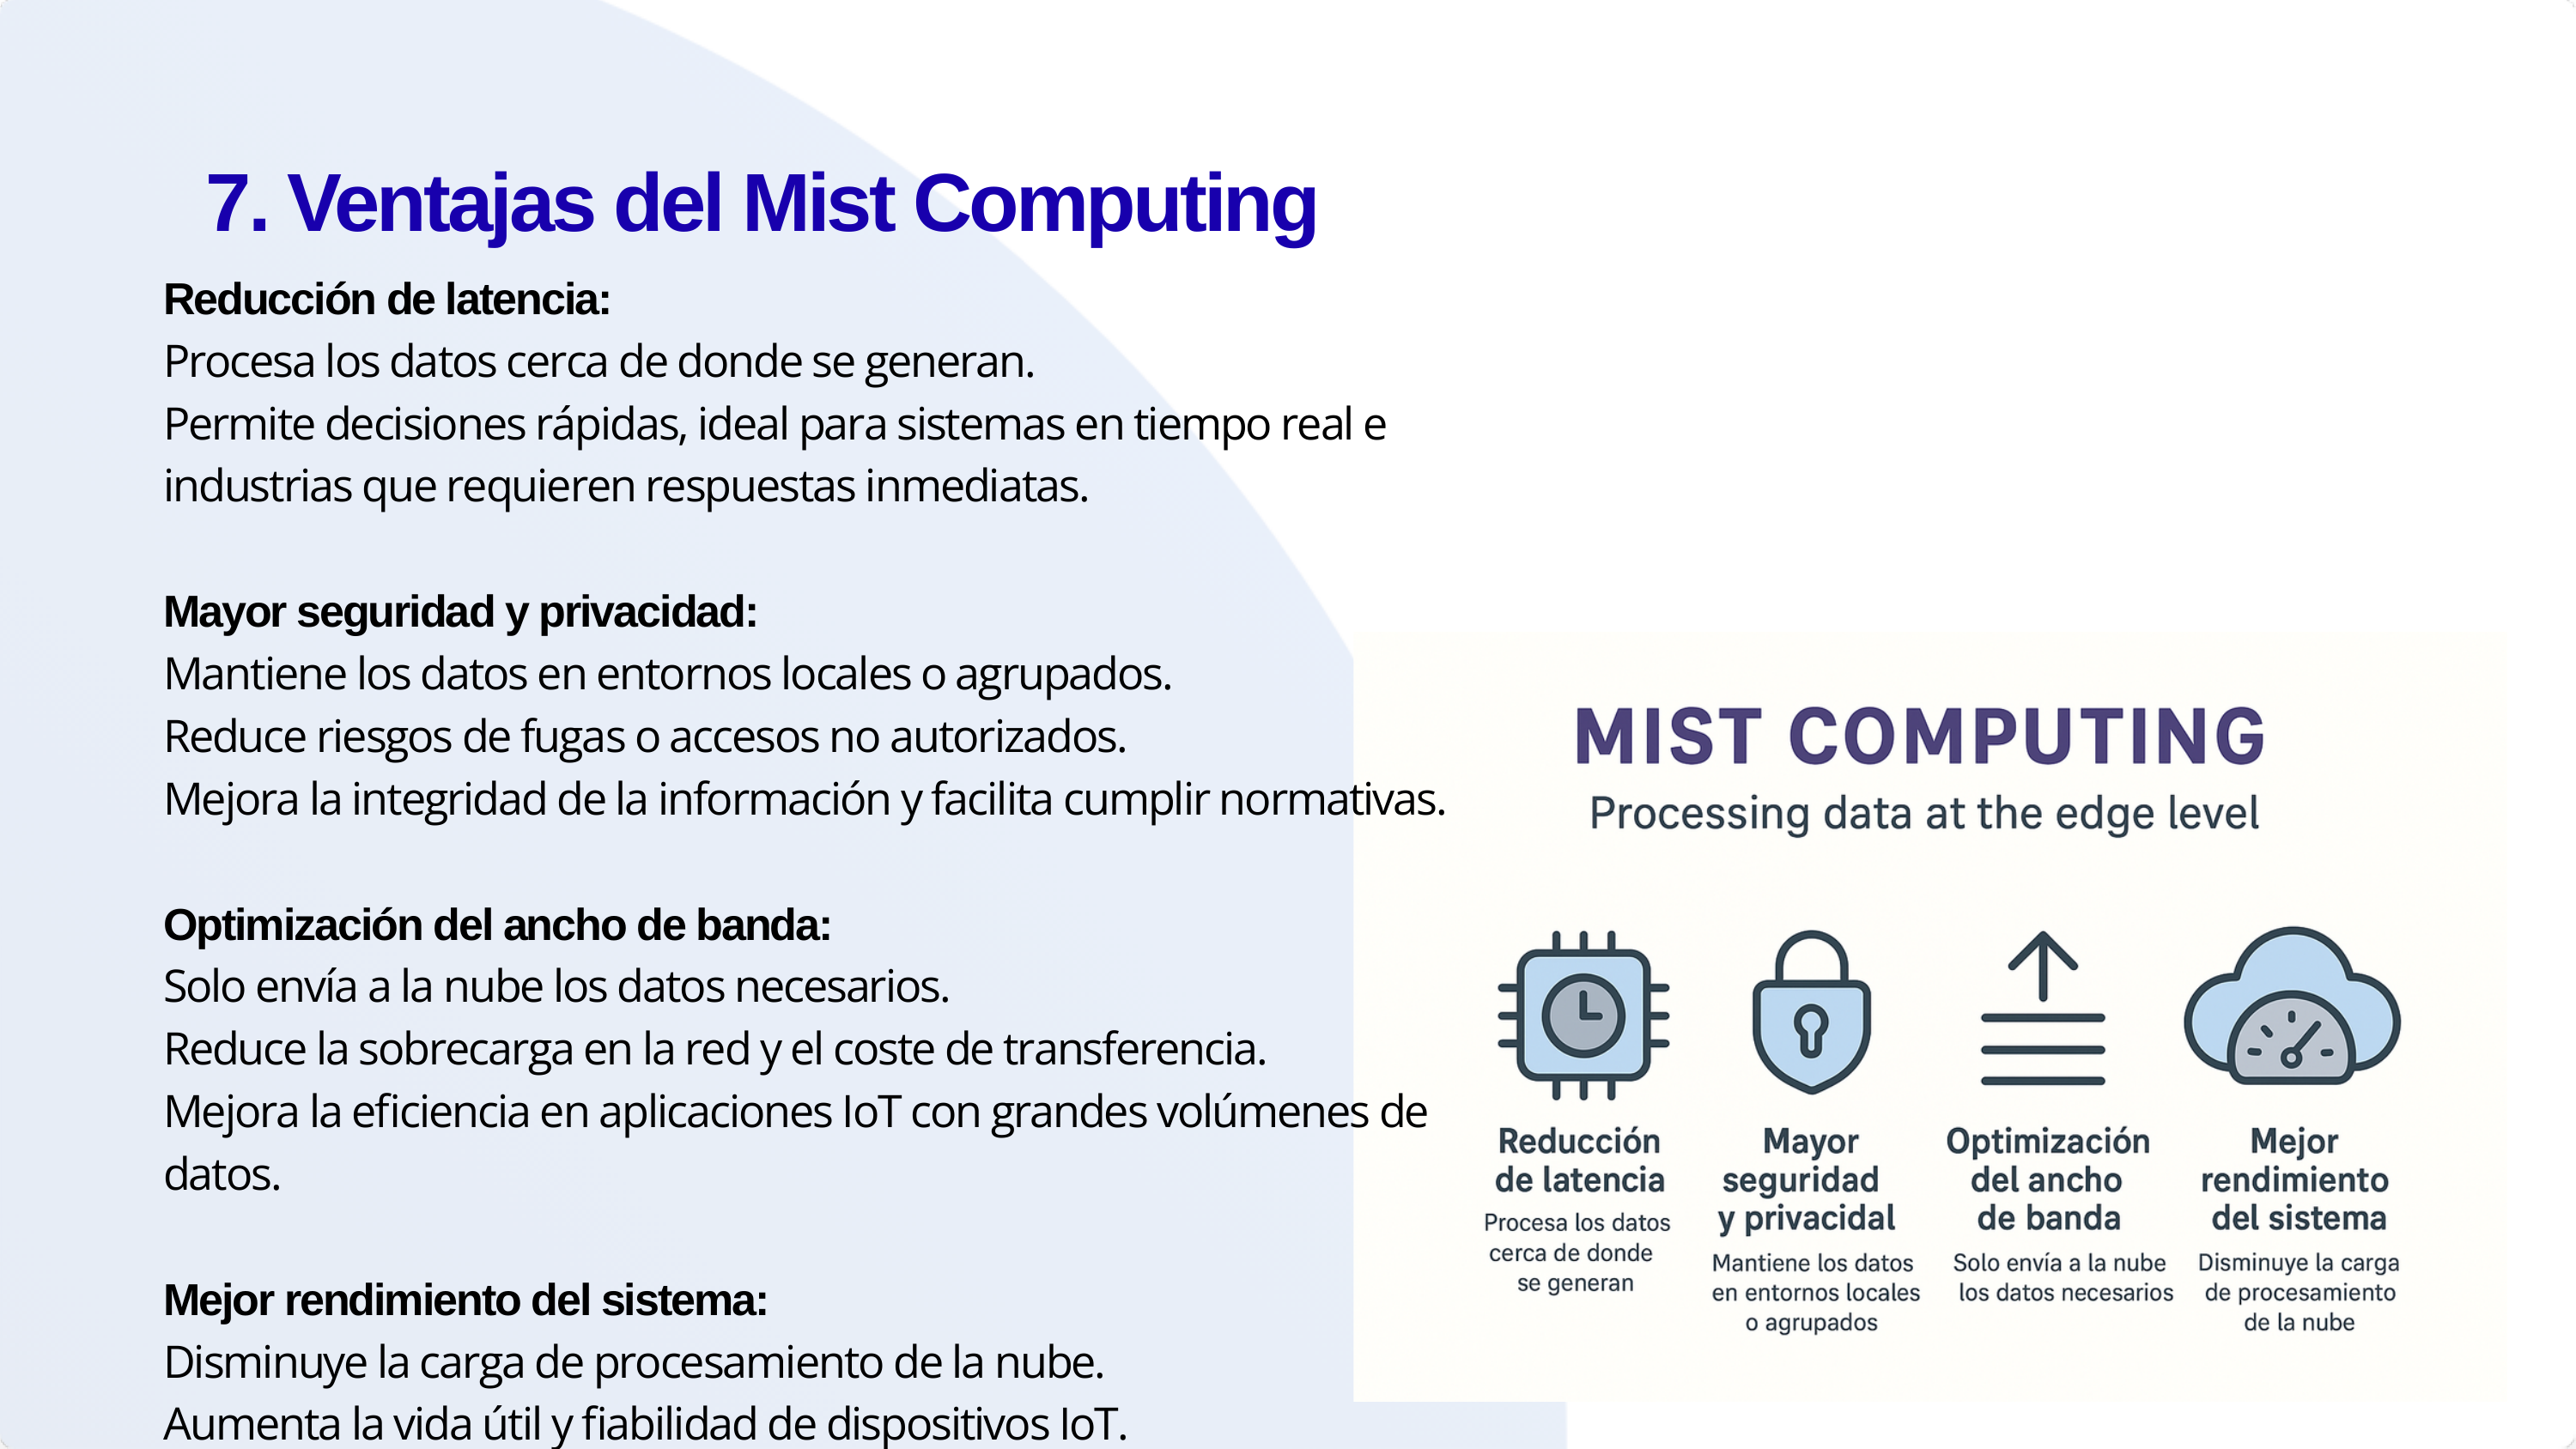

7. Ventajas del Mist Computing
Reducción de latencia:
Procesa los datos cerca de donde se generan.
Permite decisiones rápidas, ideal para sistemas en tiempo real e industrias que requieren respuestas inmediatas.

Mayor seguridad y privacidad:
Mantiene los datos en entornos locales o agrupados.
Reduce riesgos de fugas o accesos no autorizados.
Mejora la integridad de la información y facilita cumplir normativas.

Optimización del ancho de banda:
Solo envía a la nube los datos necesarios.
Reduce la sobrecarga en la red y el coste de transferencia.
Mejora la eficiencia en aplicaciones IoT con grandes volúmenes de datos.

Mejor rendimiento del sistema:
Disminuye la carga de procesamiento de la nube.
Aumenta la vida útil y fiabilidad de dispositivos IoT.